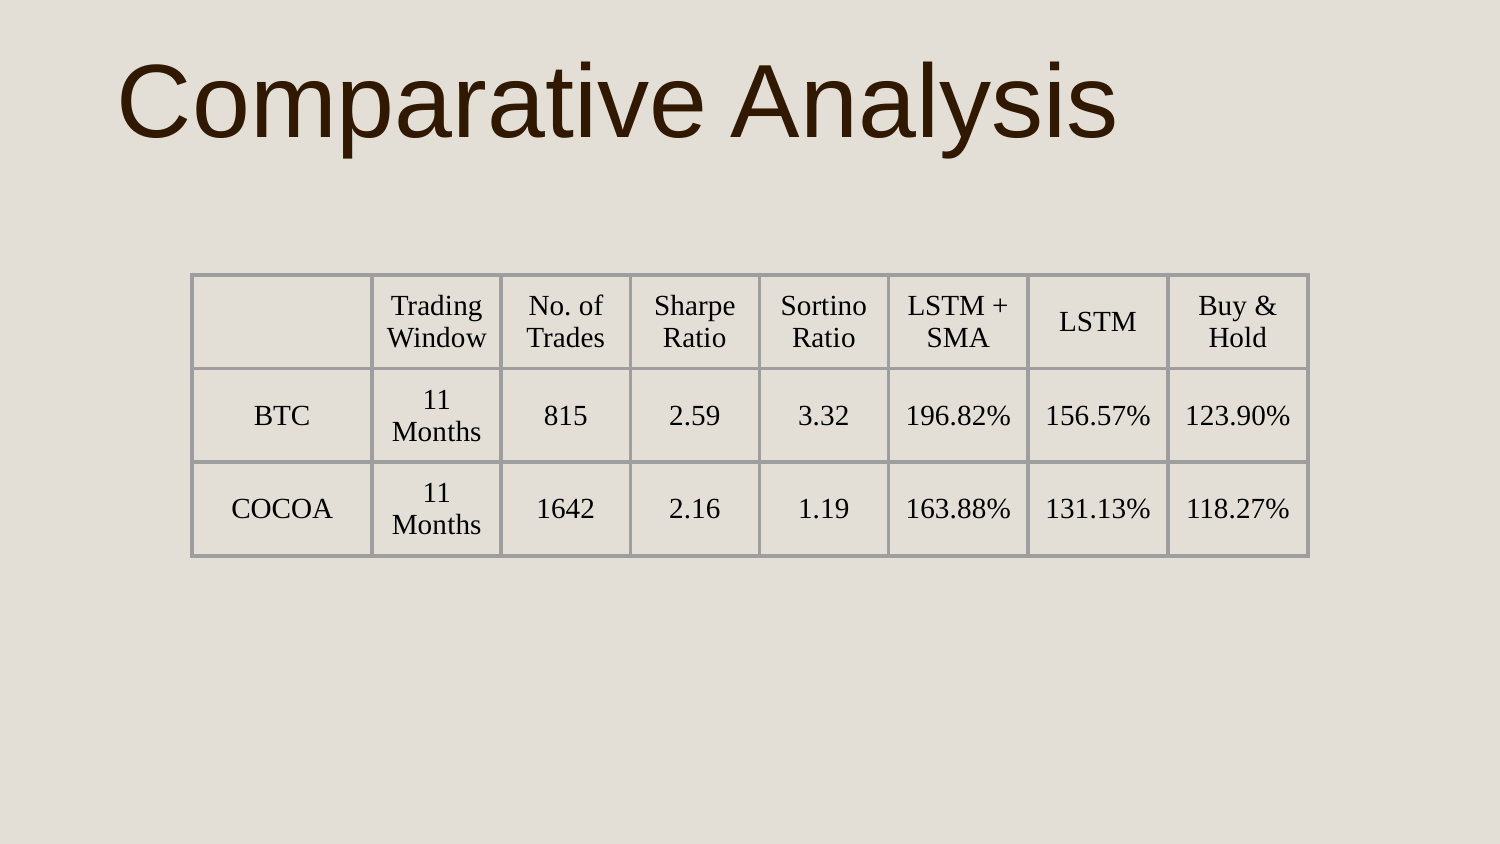

# Comparative Analysis
|  | Trading Window | No. of Trades | Sharpe Ratio | Sortino Ratio | LSTM + SMA | LSTM | Buy & Hold |
| --- | --- | --- | --- | --- | --- | --- | --- |
| BTC | 11 Months | 815 | 2.59 | 3.32 | 196.82% | 156.57% | 123.90% |
| COCOA | 11 Months | 1642 | 2.16 | 1.19 | 163.88% | 131.13% | 118.27% |